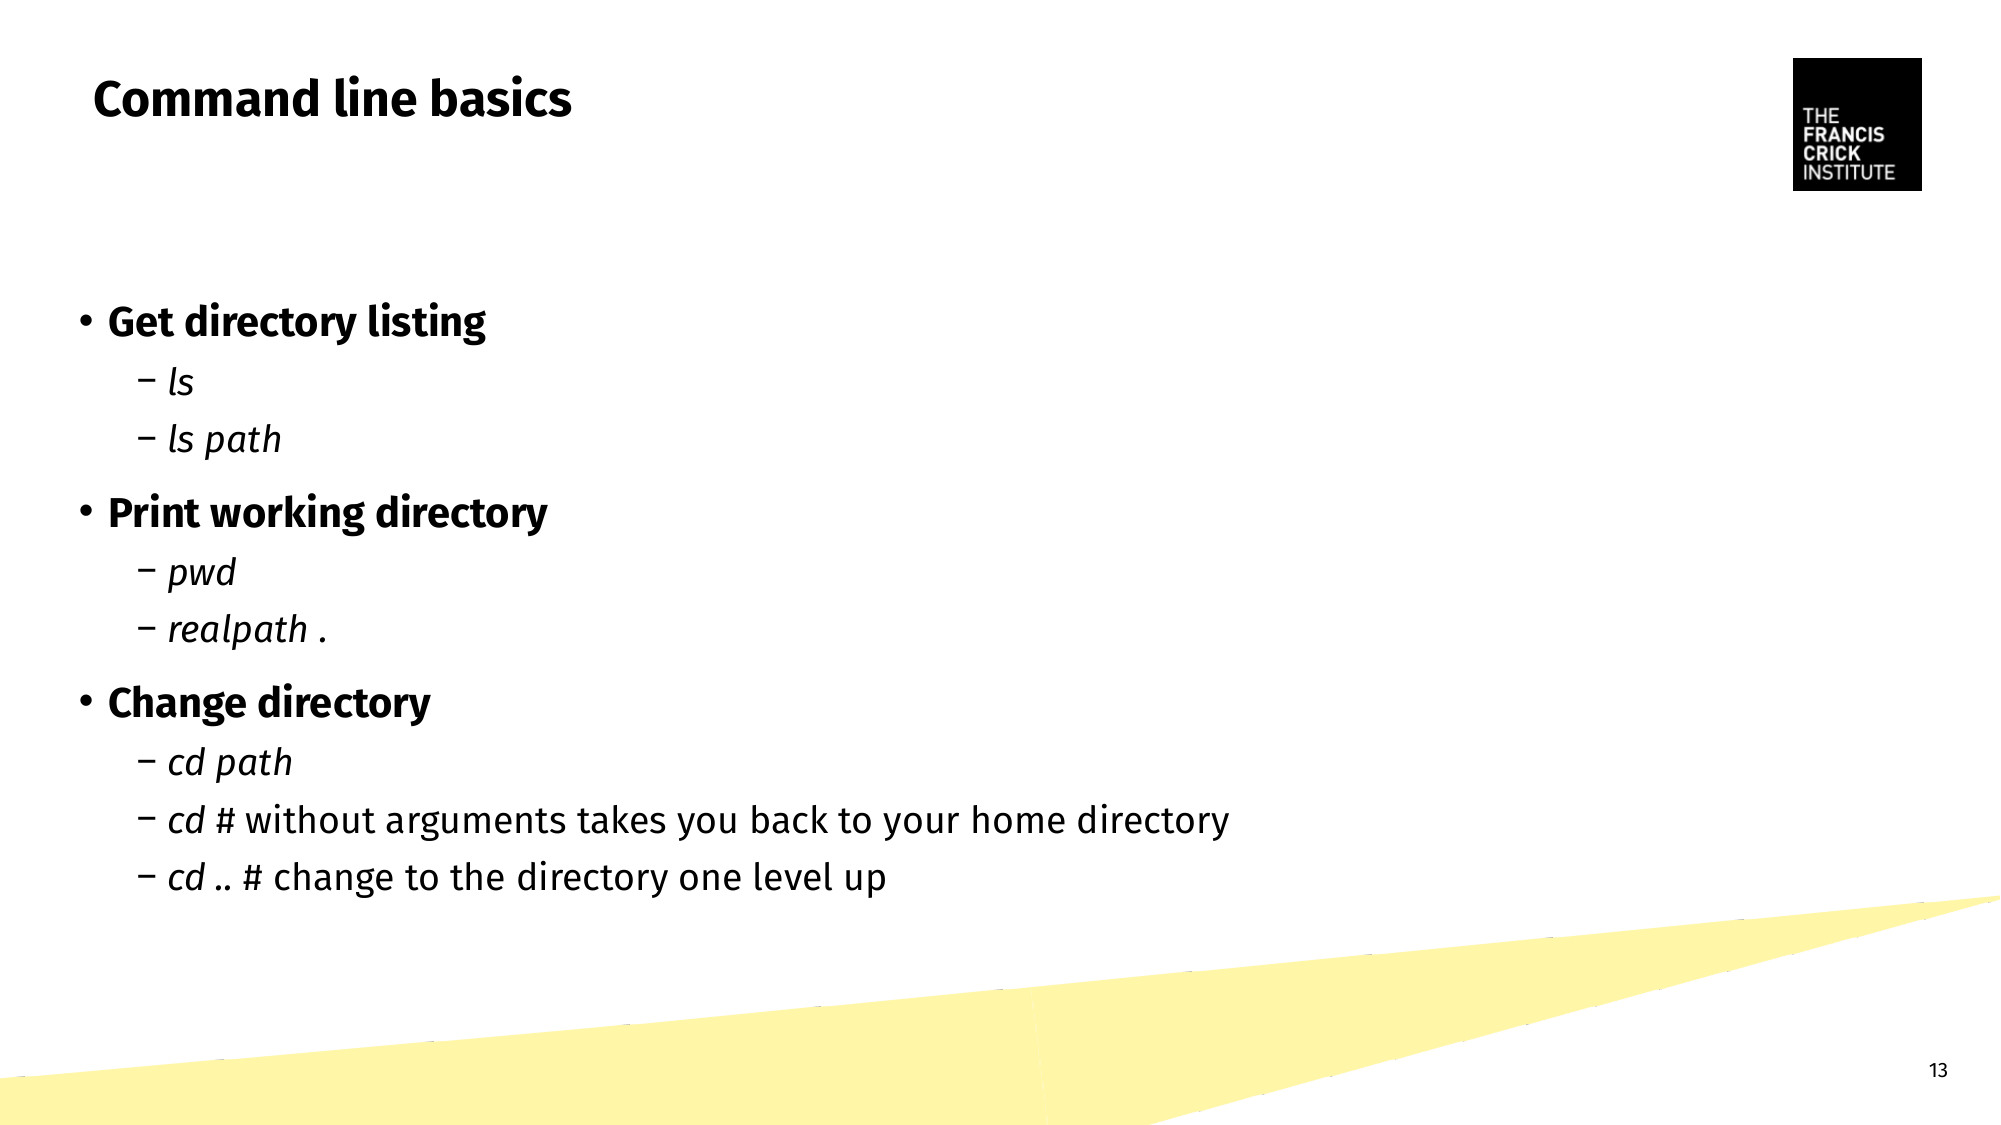

# Command line basics
Get directory listing
ls
ls path
Print working directory
pwd
realpath .
Change directory
cd path
cd # without arguments takes you back to your home directory
cd .. # change to the directory one level up
13